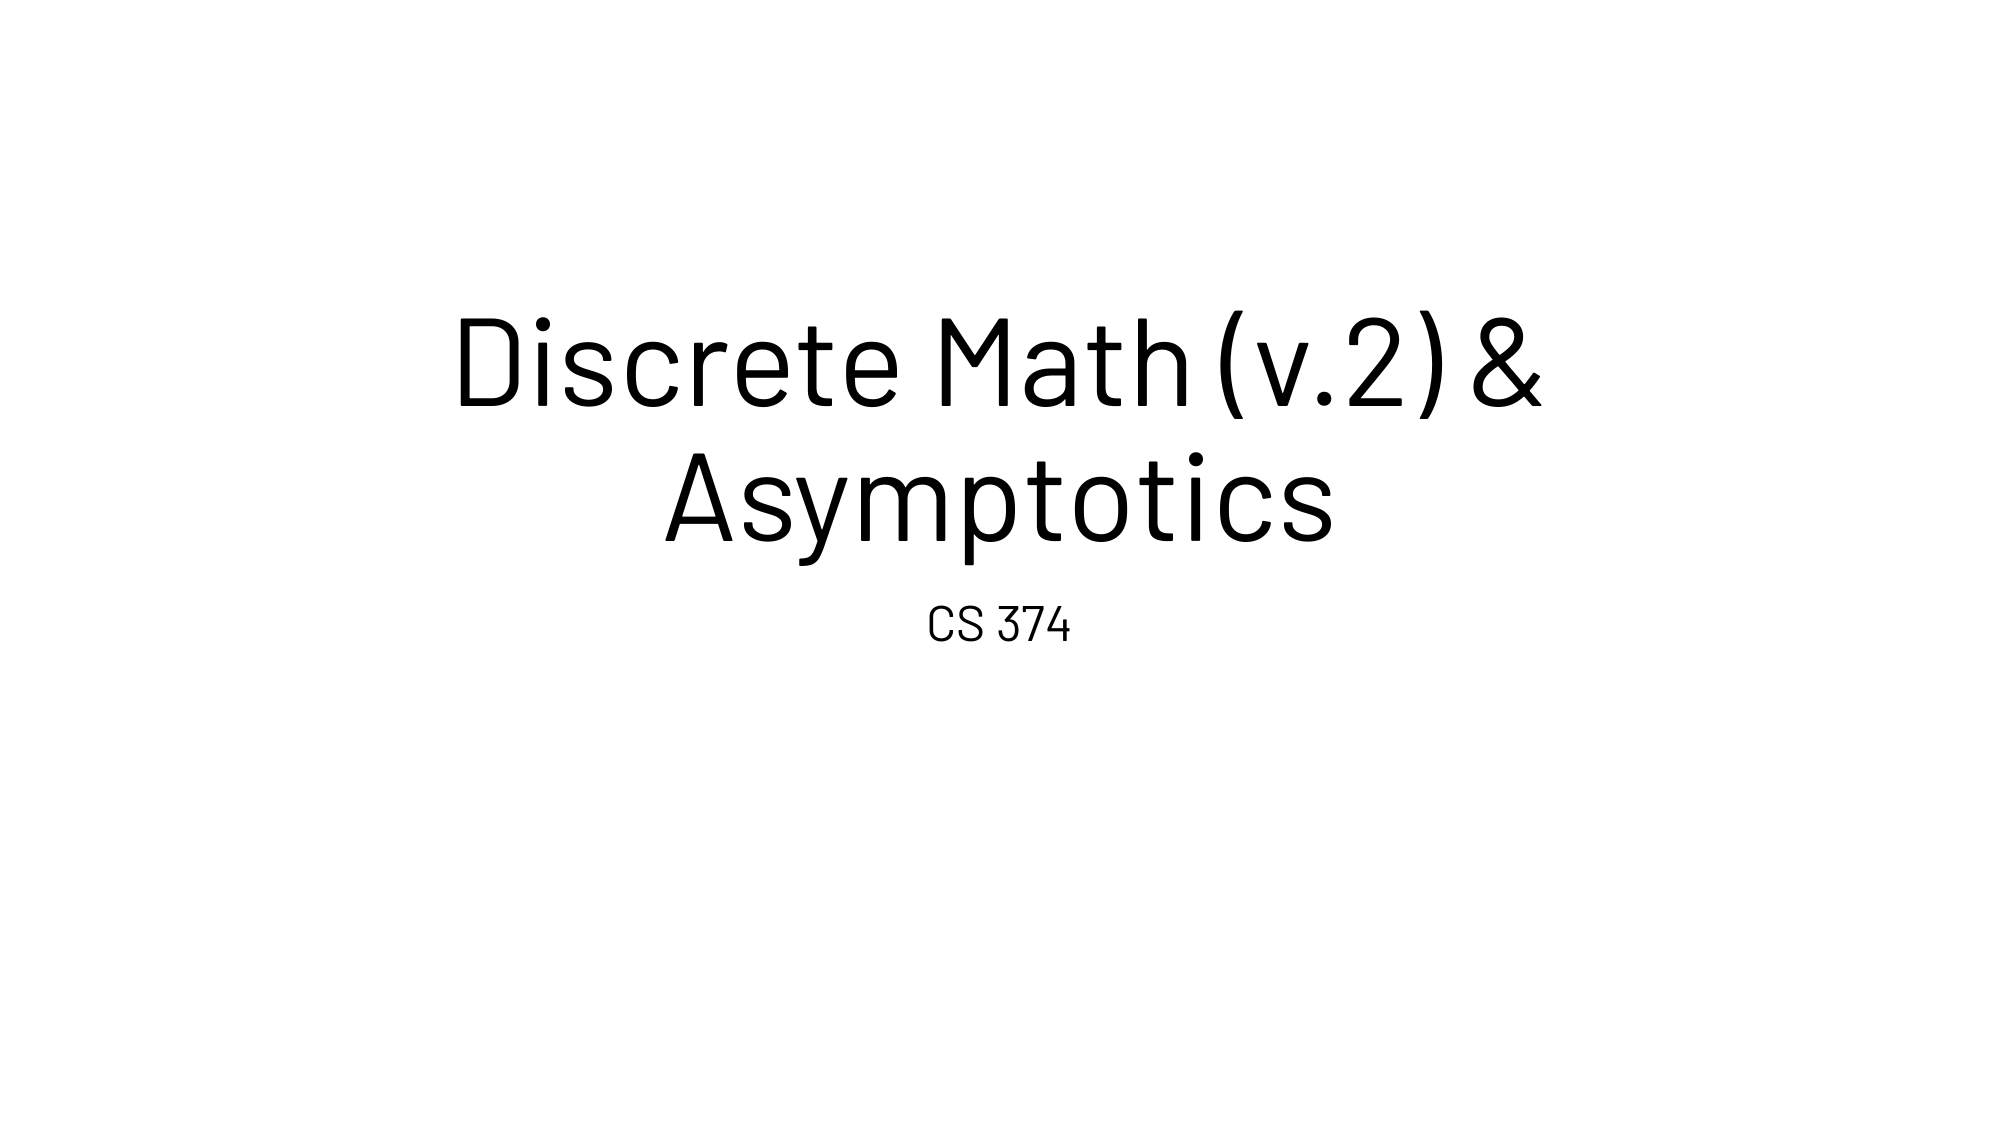

# Discrete Math (v.2) & Asymptotics
CS 374